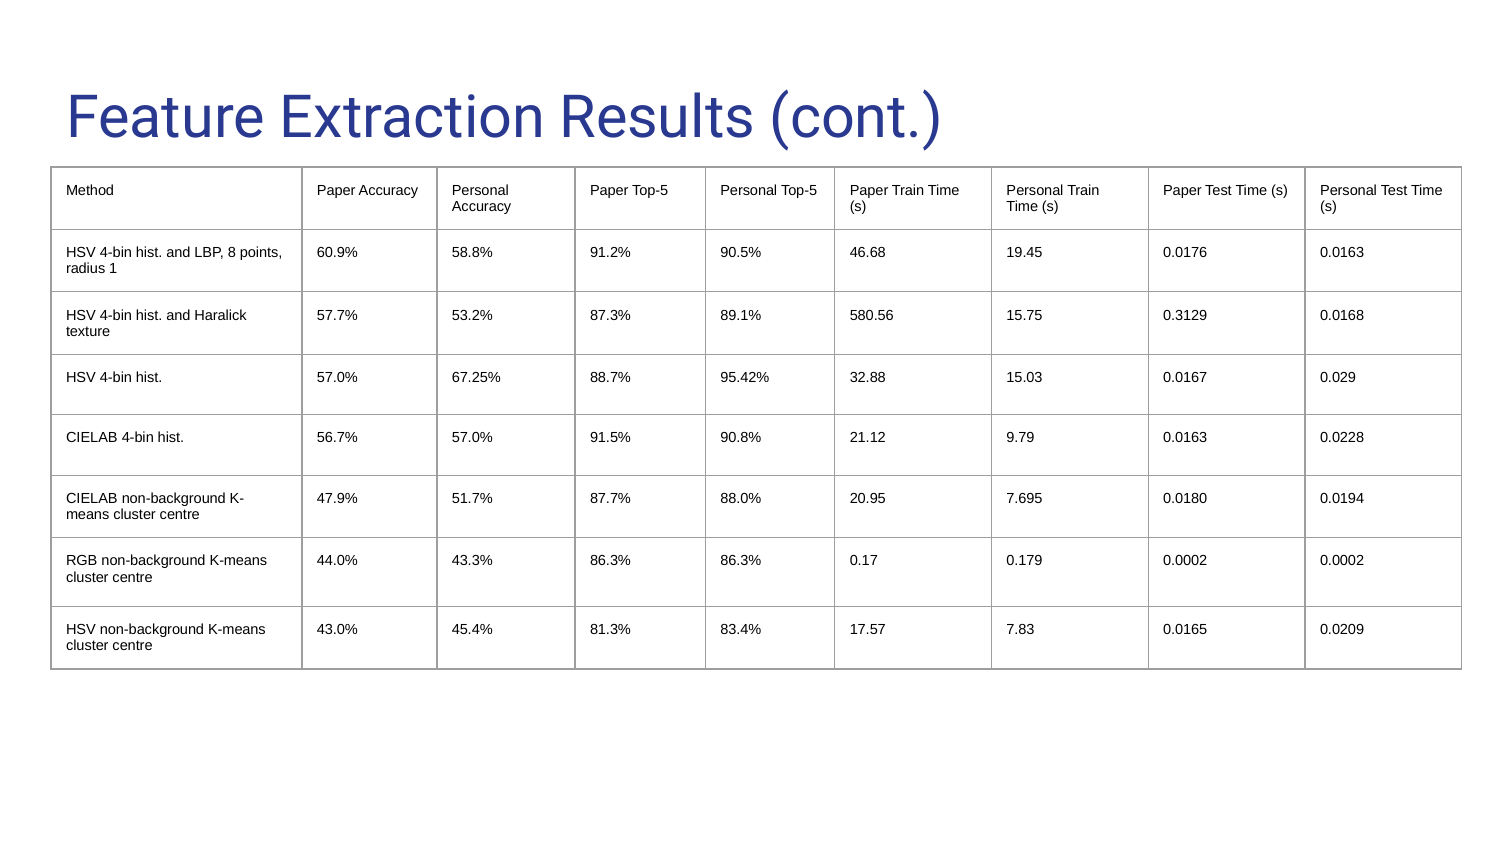

# Feature Extraction Results (cont.)
| Method | Paper Accuracy | Personal Accuracy | Paper Top-5 | Personal Top-5 | Paper Train Time (s) | Personal Train Time (s) | Paper Test Time (s) | Personal Test Time (s) |
| --- | --- | --- | --- | --- | --- | --- | --- | --- |
| HSV 4-bin hist. and LBP, 8 points, radius 1 | 60.9% | 58.8% | 91.2% | 90.5% | 46.68 | 19.45 | 0.0176 | 0.0163 |
| HSV 4-bin hist. and Haralick texture | 57.7% | 53.2% | 87.3% | 89.1% | 580.56 | 15.75 | 0.3129 | 0.0168 |
| HSV 4-bin hist. | 57.0% | 67.25% | 88.7% | 95.42% | 32.88 | 15.03 | 0.0167 | 0.029 |
| CIELAB 4-bin hist. | 56.7% | 57.0% | 91.5% | 90.8% | 21.12 | 9.79 | 0.0163 | 0.0228 |
| CIELAB non-background K-means cluster centre | 47.9% | 51.7% | 87.7% | 88.0% | 20.95 | 7.695 | 0.0180 | 0.0194 |
| RGB non-background K-means cluster centre | 44.0% | 43.3% | 86.3% | 86.3% | 0.17 | 0.179 | 0.0002 | 0.0002 |
| HSV non-background K-means cluster centre | 43.0% | 45.4% | 81.3% | 83.4% | 17.57 | 7.83 | 0.0165 | 0.0209 |